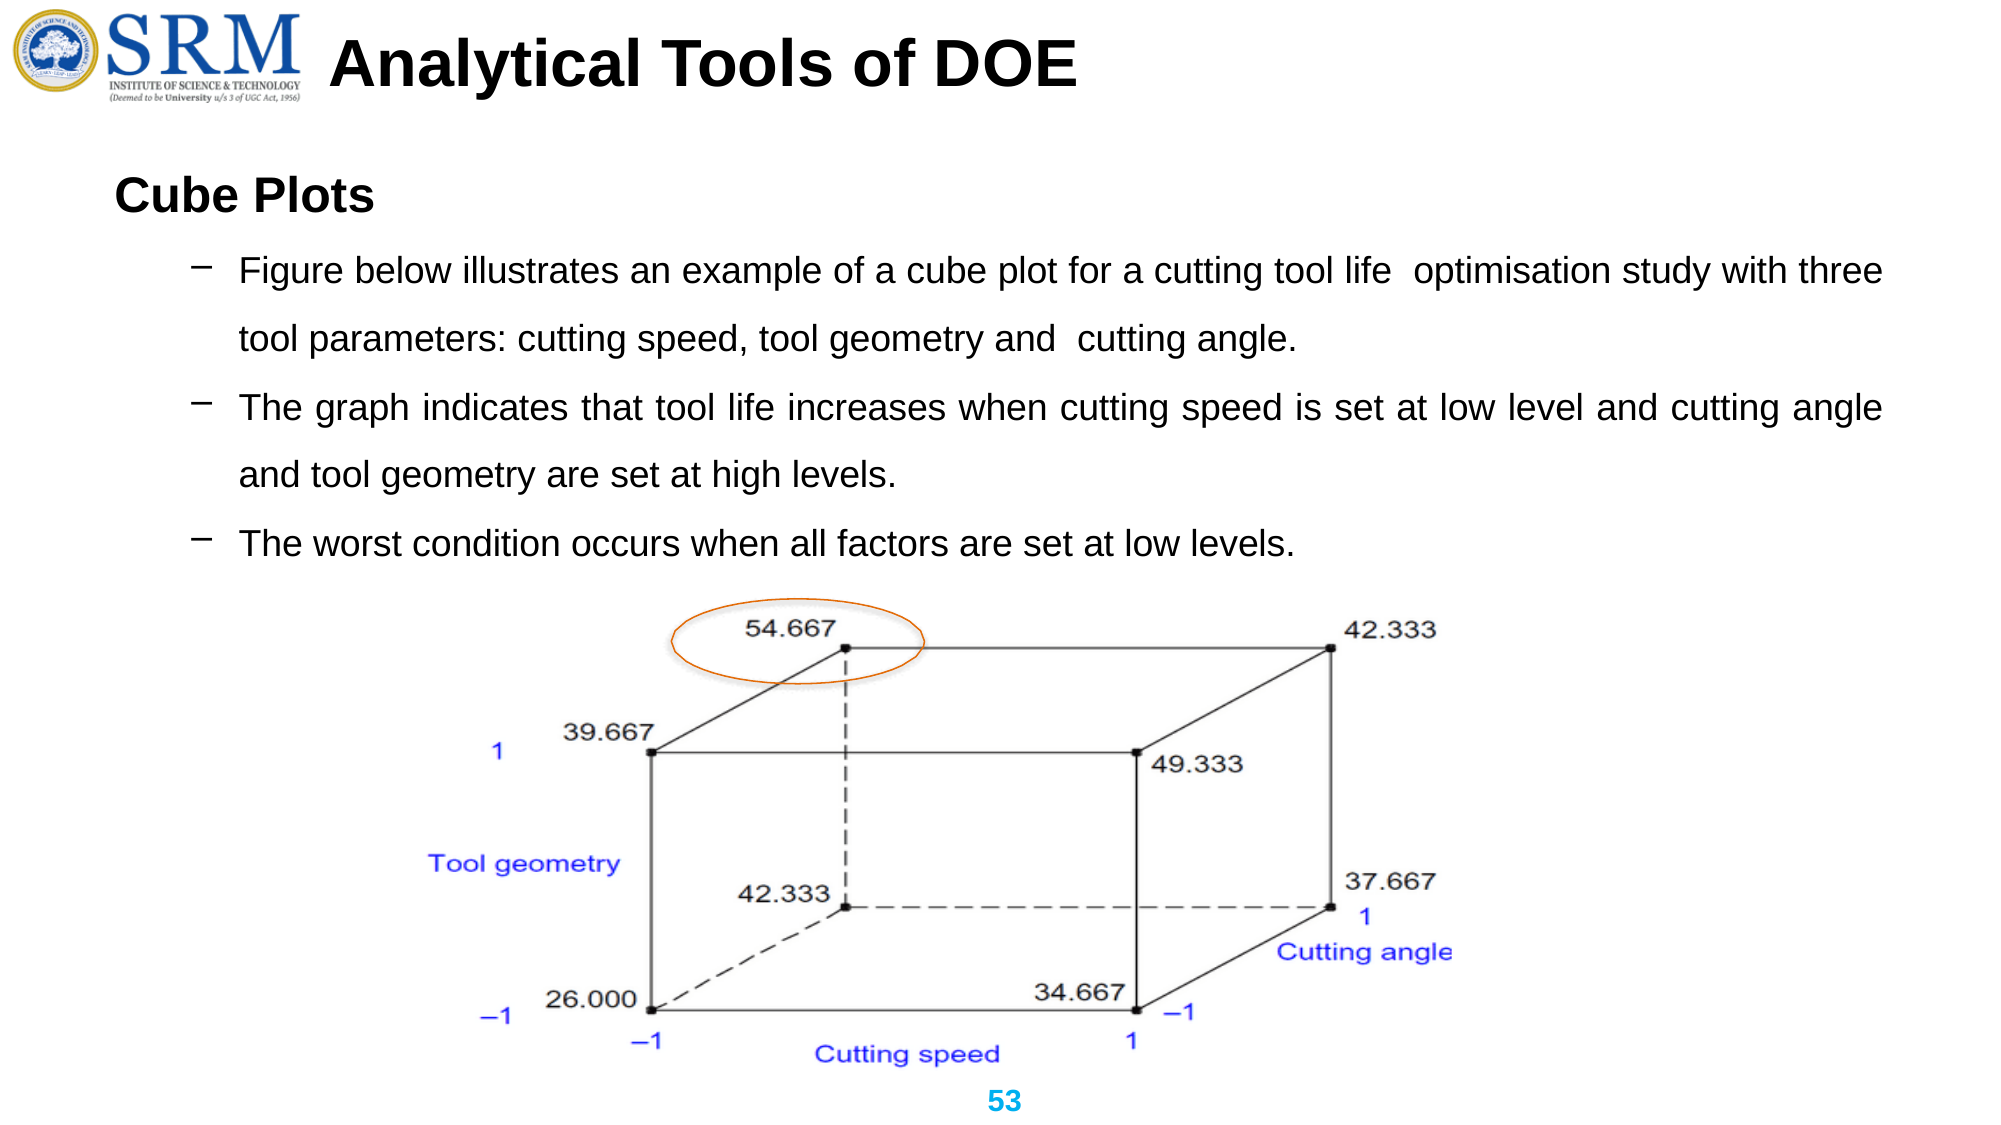

# Analytical Tools of DOE
Cube Plots
Figure below illustrates an example of a cube plot for a cutting tool life  optimisation study with three tool parameters: cutting speed, tool geometry and  cutting angle.
The graph indicates that tool life increases when cutting speed is set at low level and cutting angle and tool geometry are set at high levels.
The worst condition occurs when all factors are set at low levels.

53